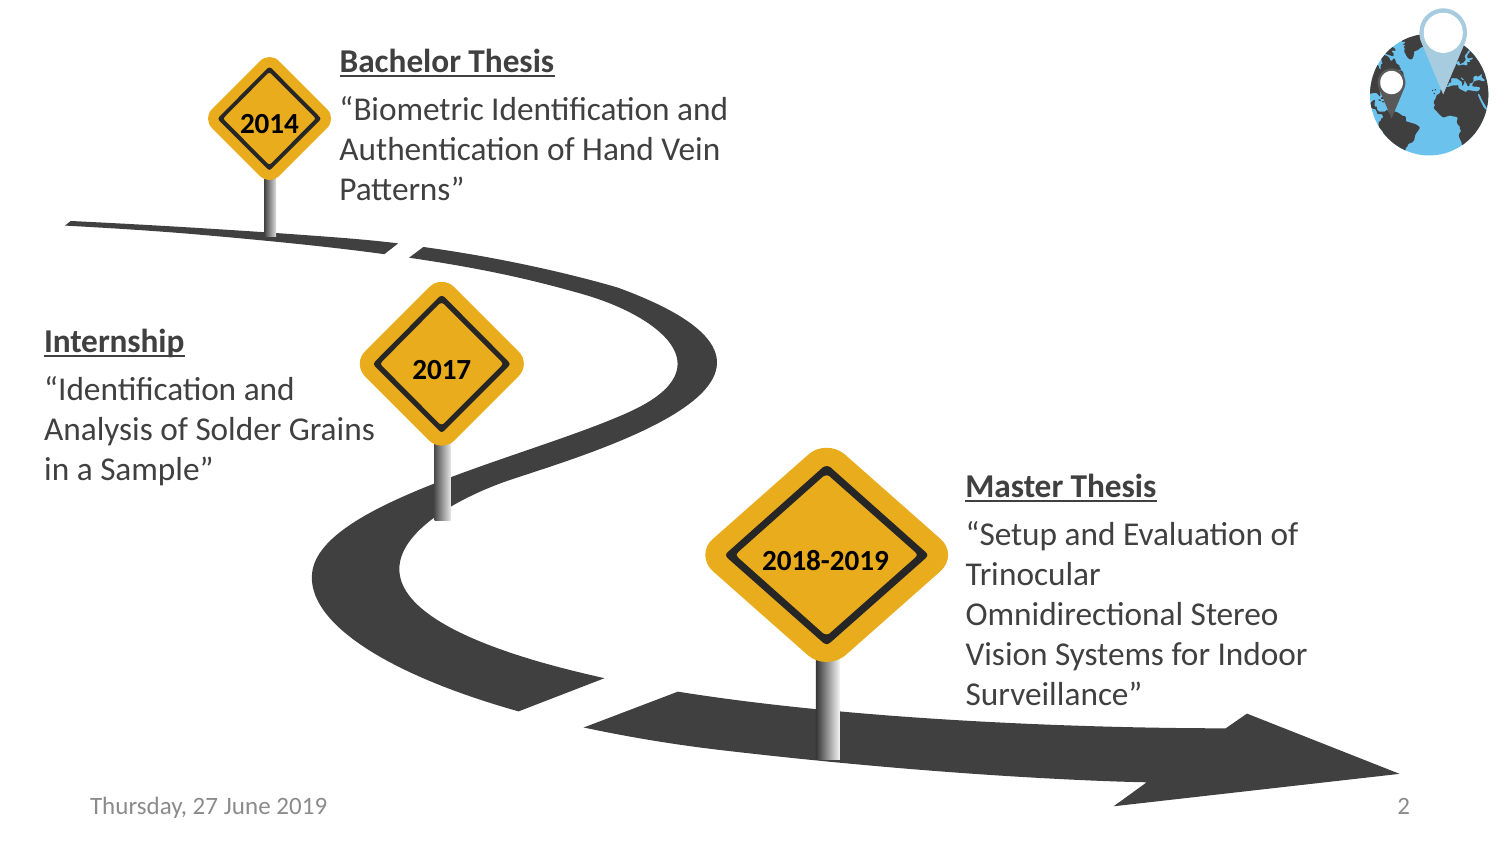

Bachelor Thesis
“Biometric Identification and Authentication of Hand Vein Patterns”

2014

2017
Internship
“Identification and Analysis of Solder Grains in a Sample”

2018-2019
Master Thesis
“Setup and Evaluation of Trinocular Omnidirectional Stereo Vision Systems for Indoor Surveillance”
Thursday, 27 June 2019
2